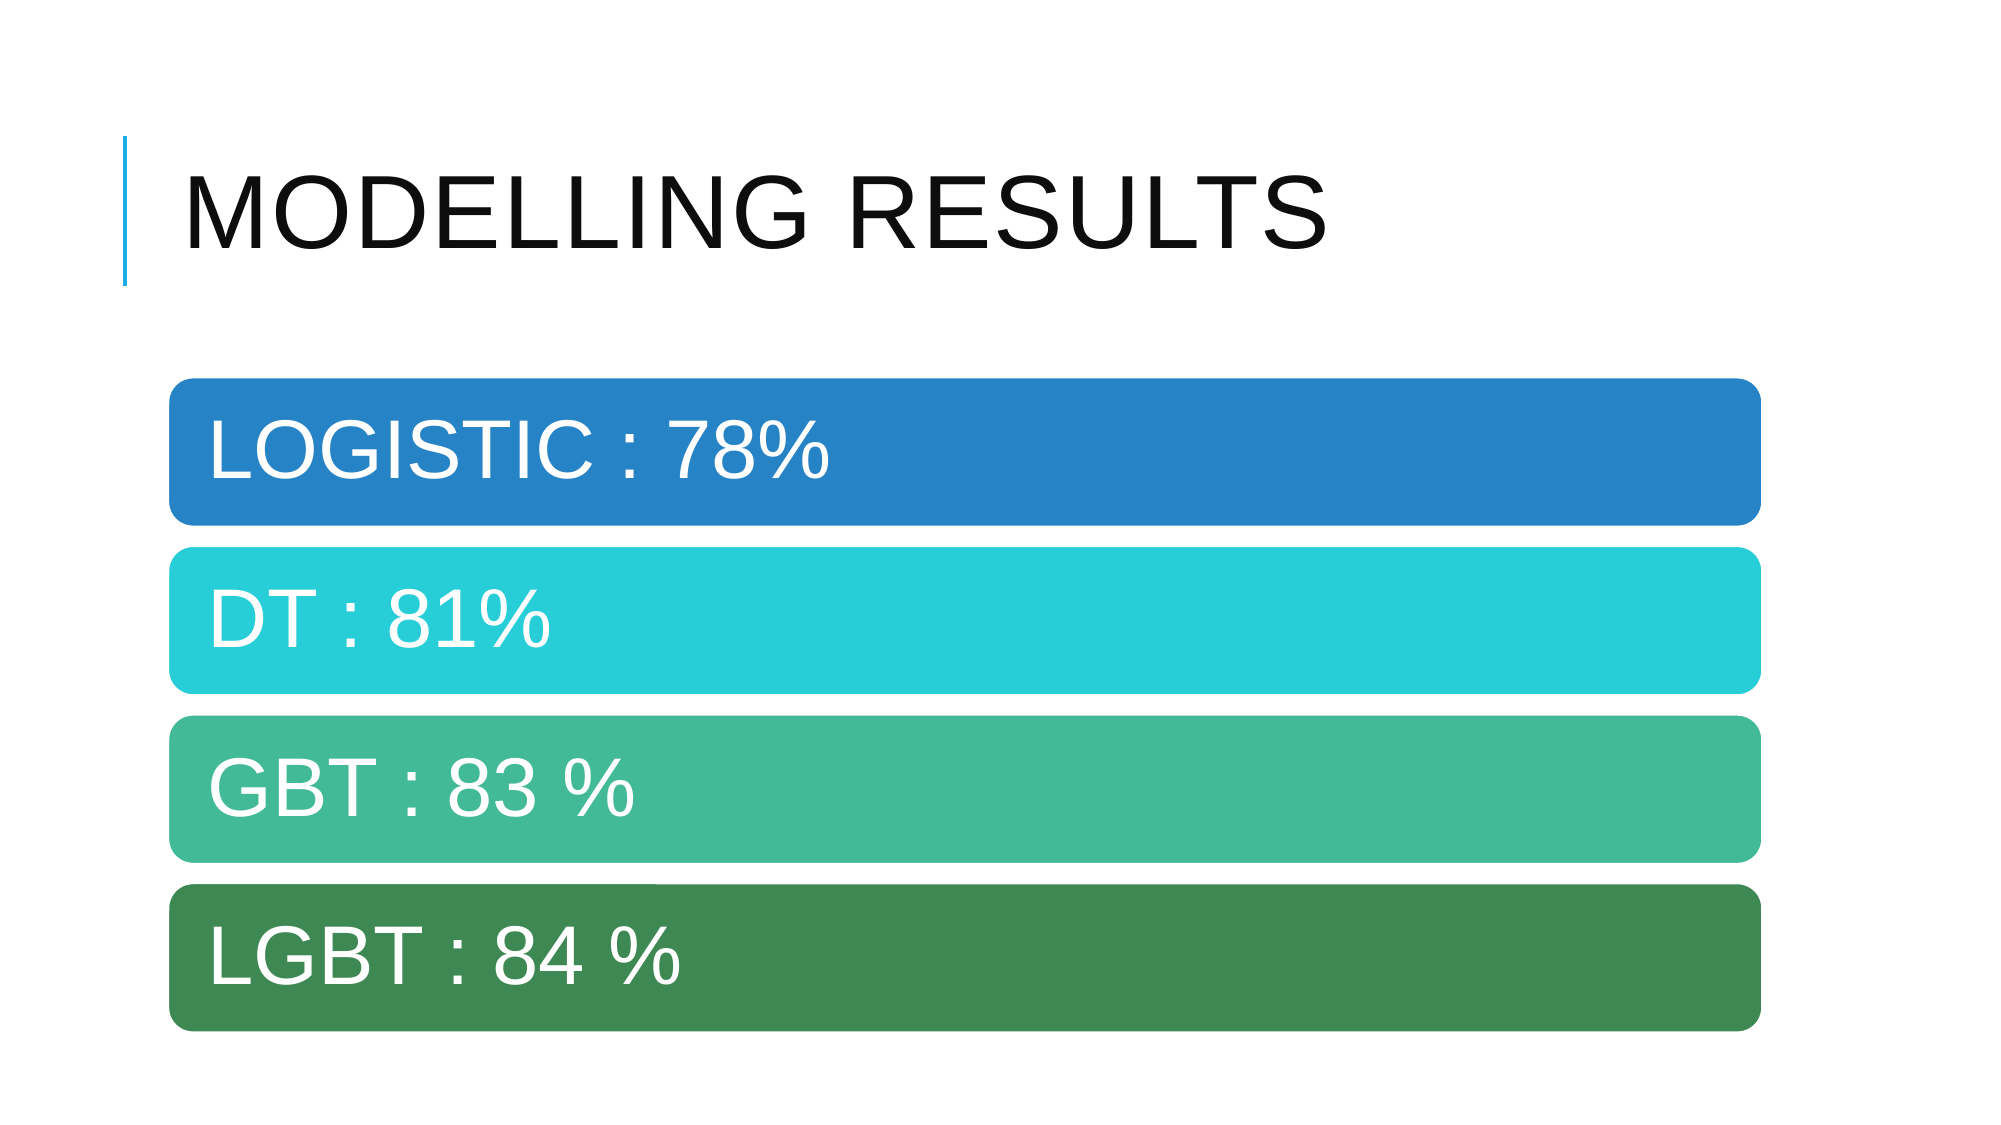

# MODELLING RESULTS
LOGISTIC : 78%
DT : 81%
GBT : 83 %
LGBT : 84 %